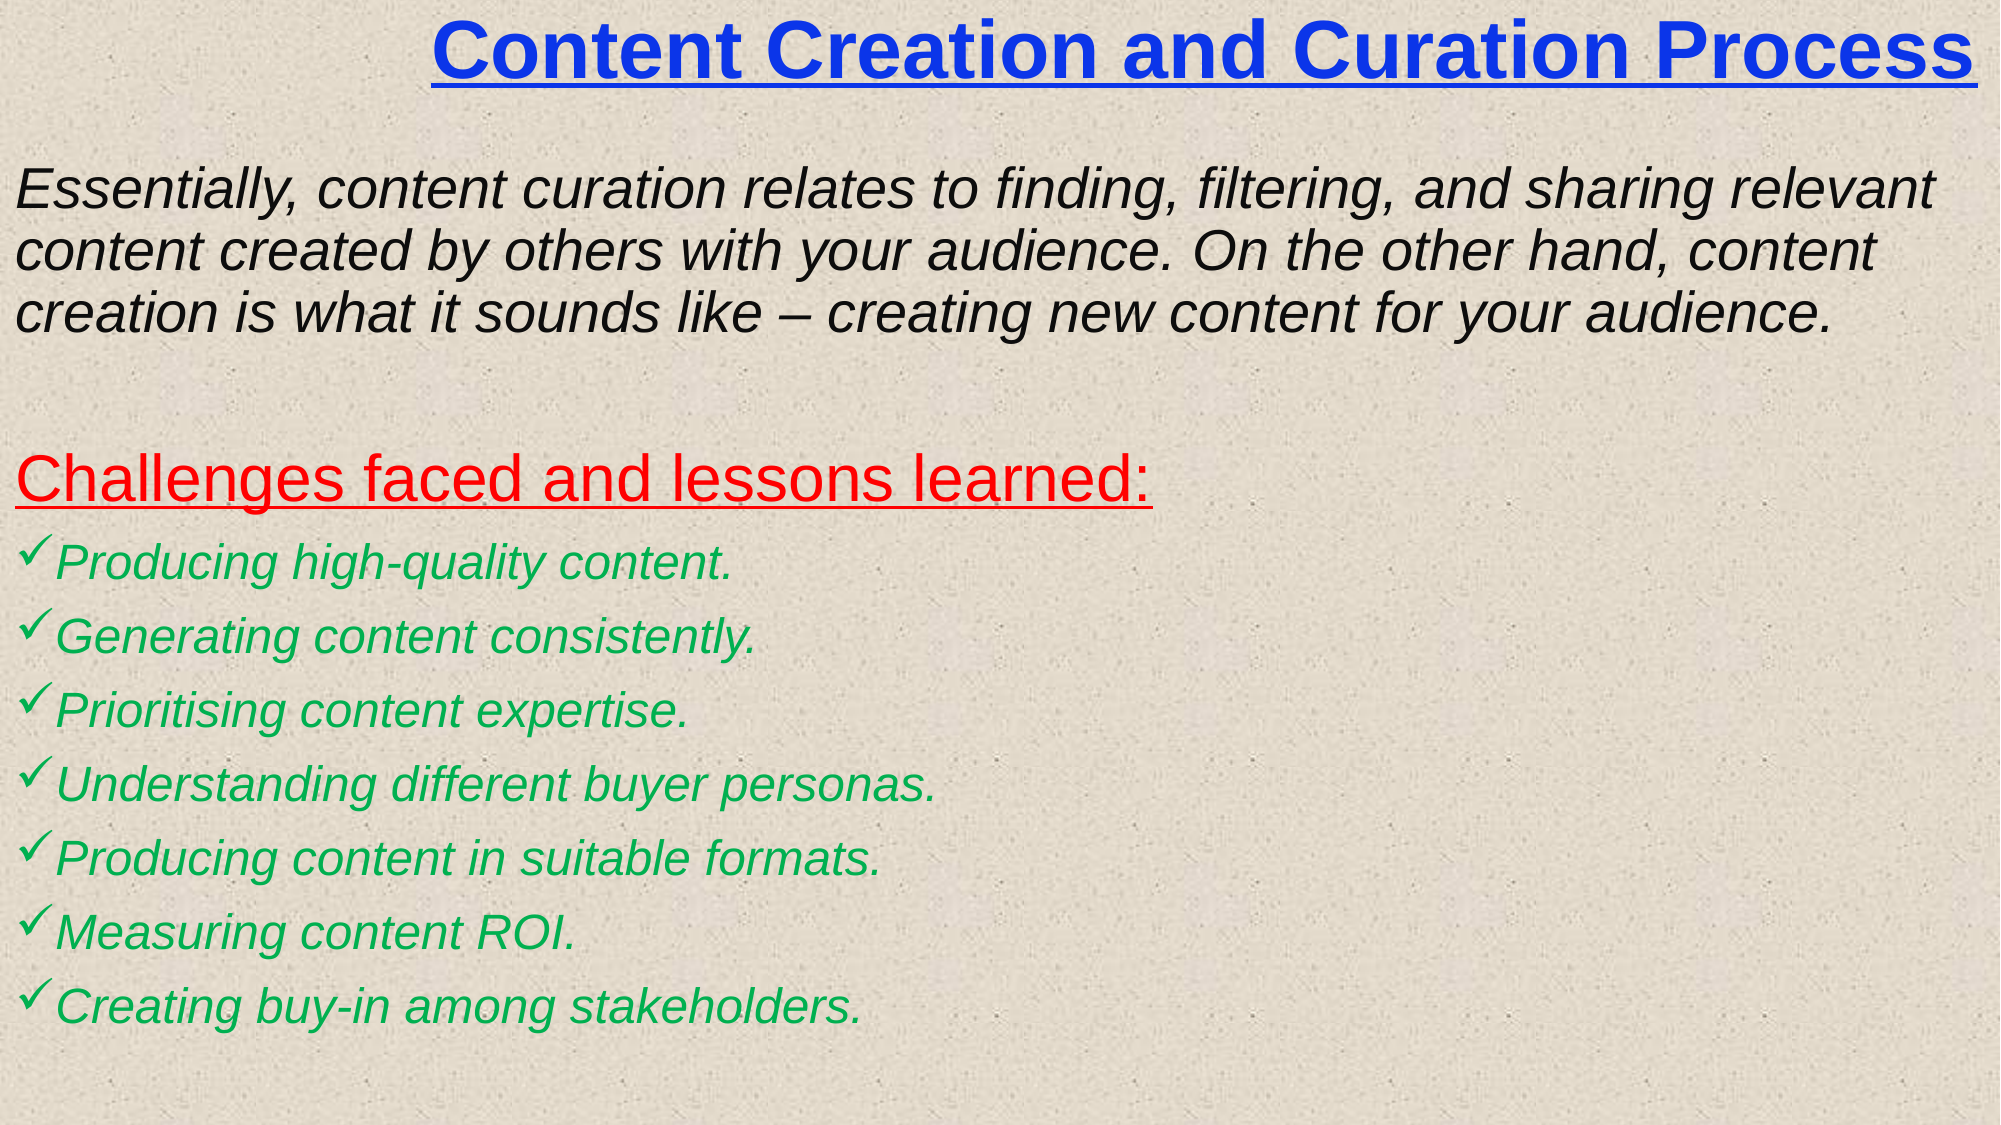

Content Creation and Curation Process
Essentially, content curation relates to finding, filtering, and sharing relevant content created by others with your audience. On the other hand, content creation is what it sounds like – creating new content for your audience.
Challenges faced and lessons learned:
Producing high-quality content.
Generating content consistently.
Prioritising content expertise.
Understanding different buyer personas.
Producing content in suitable formats.
Measuring content ROI.
Creating buy-in among stakeholders.